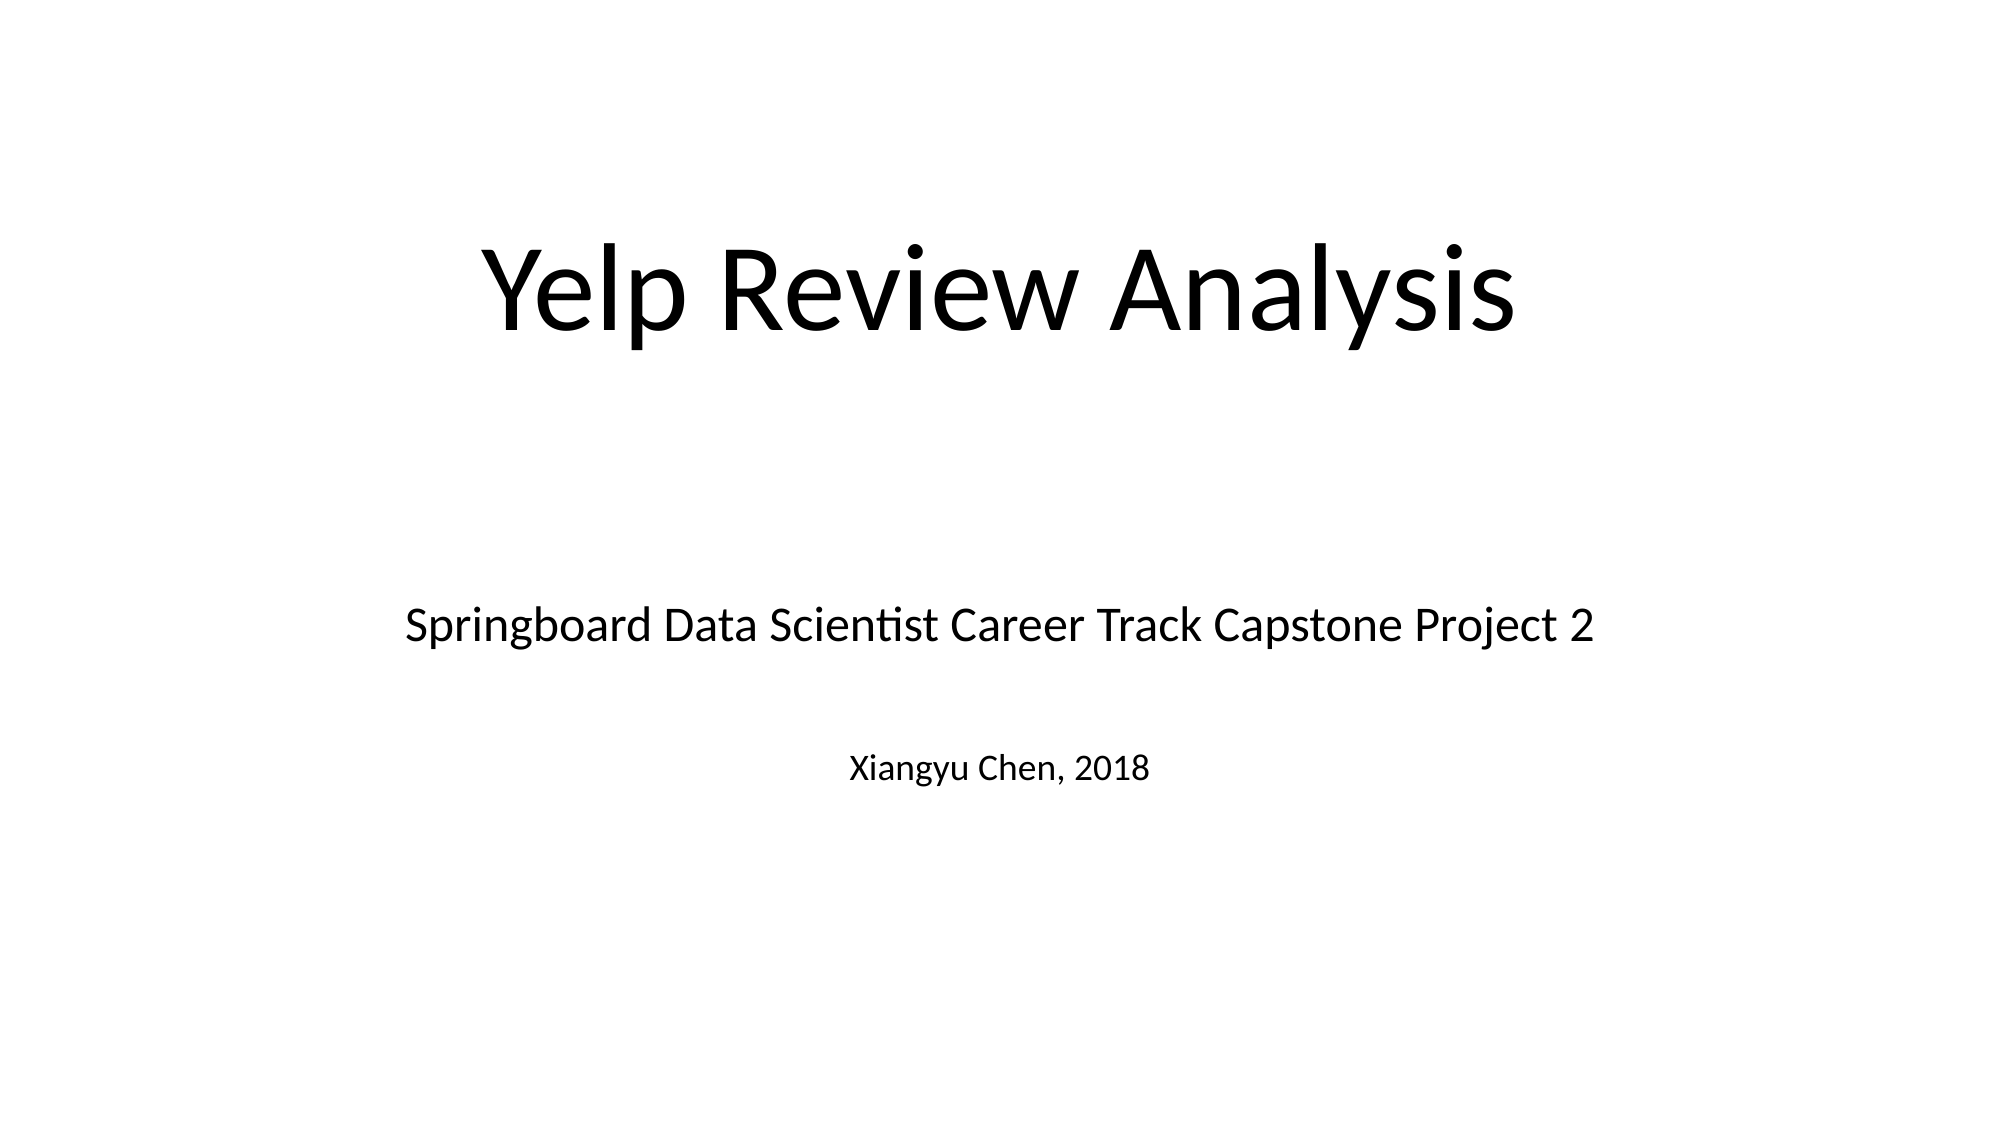

# Yelp Review Analysis
Springboard Data Scientist Career Track Capstone Project 2

Xiangyu Chen, 2018